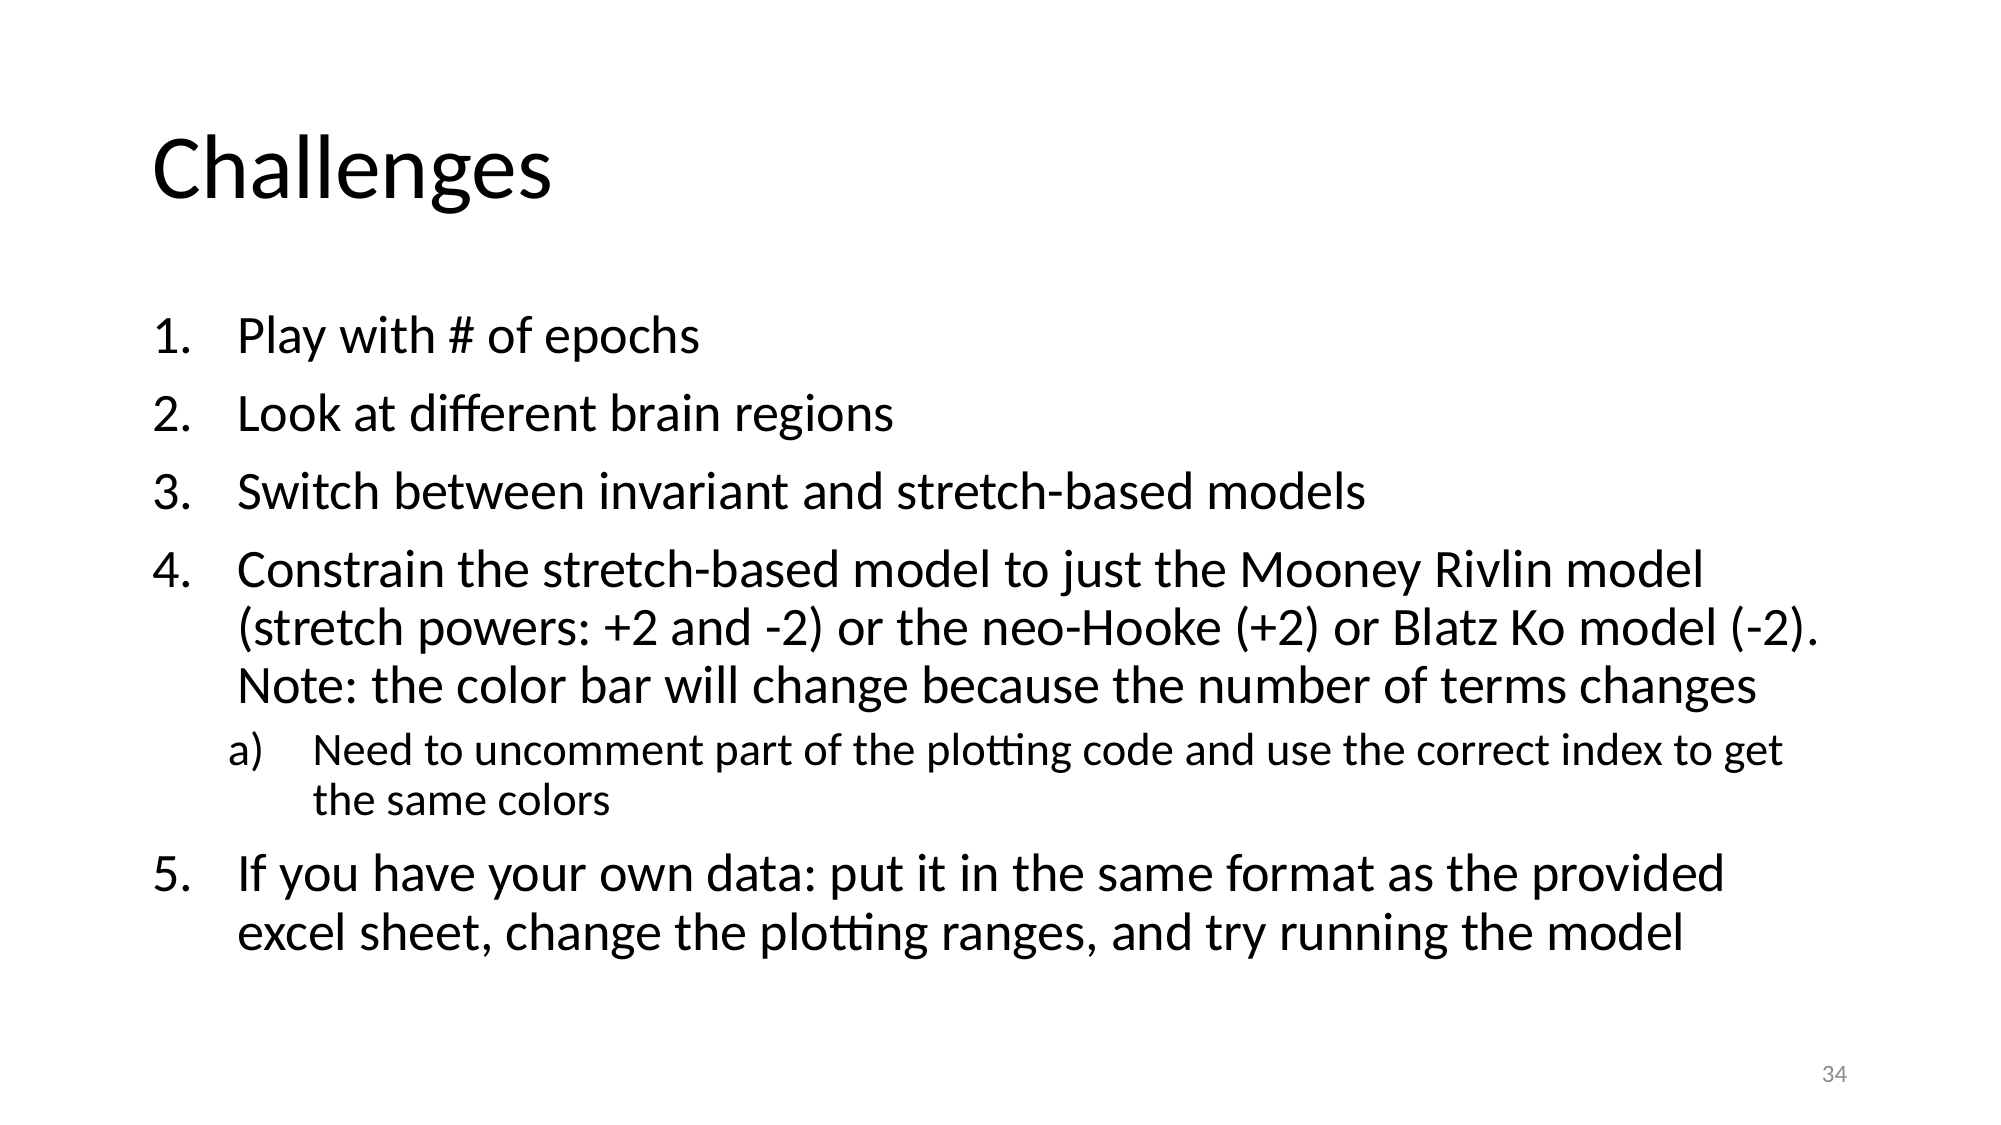

# Challenges
Play with # of epochs
Look at different brain regions
Switch between invariant and stretch-based models
Constrain the stretch-based model to just the Mooney Rivlin model (stretch powers: +2 and -2) or the neo-Hooke (+2) or Blatz Ko model (-2). Note: the color bar will change because the number of terms changes
Need to uncomment part of the plotting code and use the correct index to get the same colors
If you have your own data: put it in the same format as the provided excel sheet, change the plotting ranges, and try running the model
34